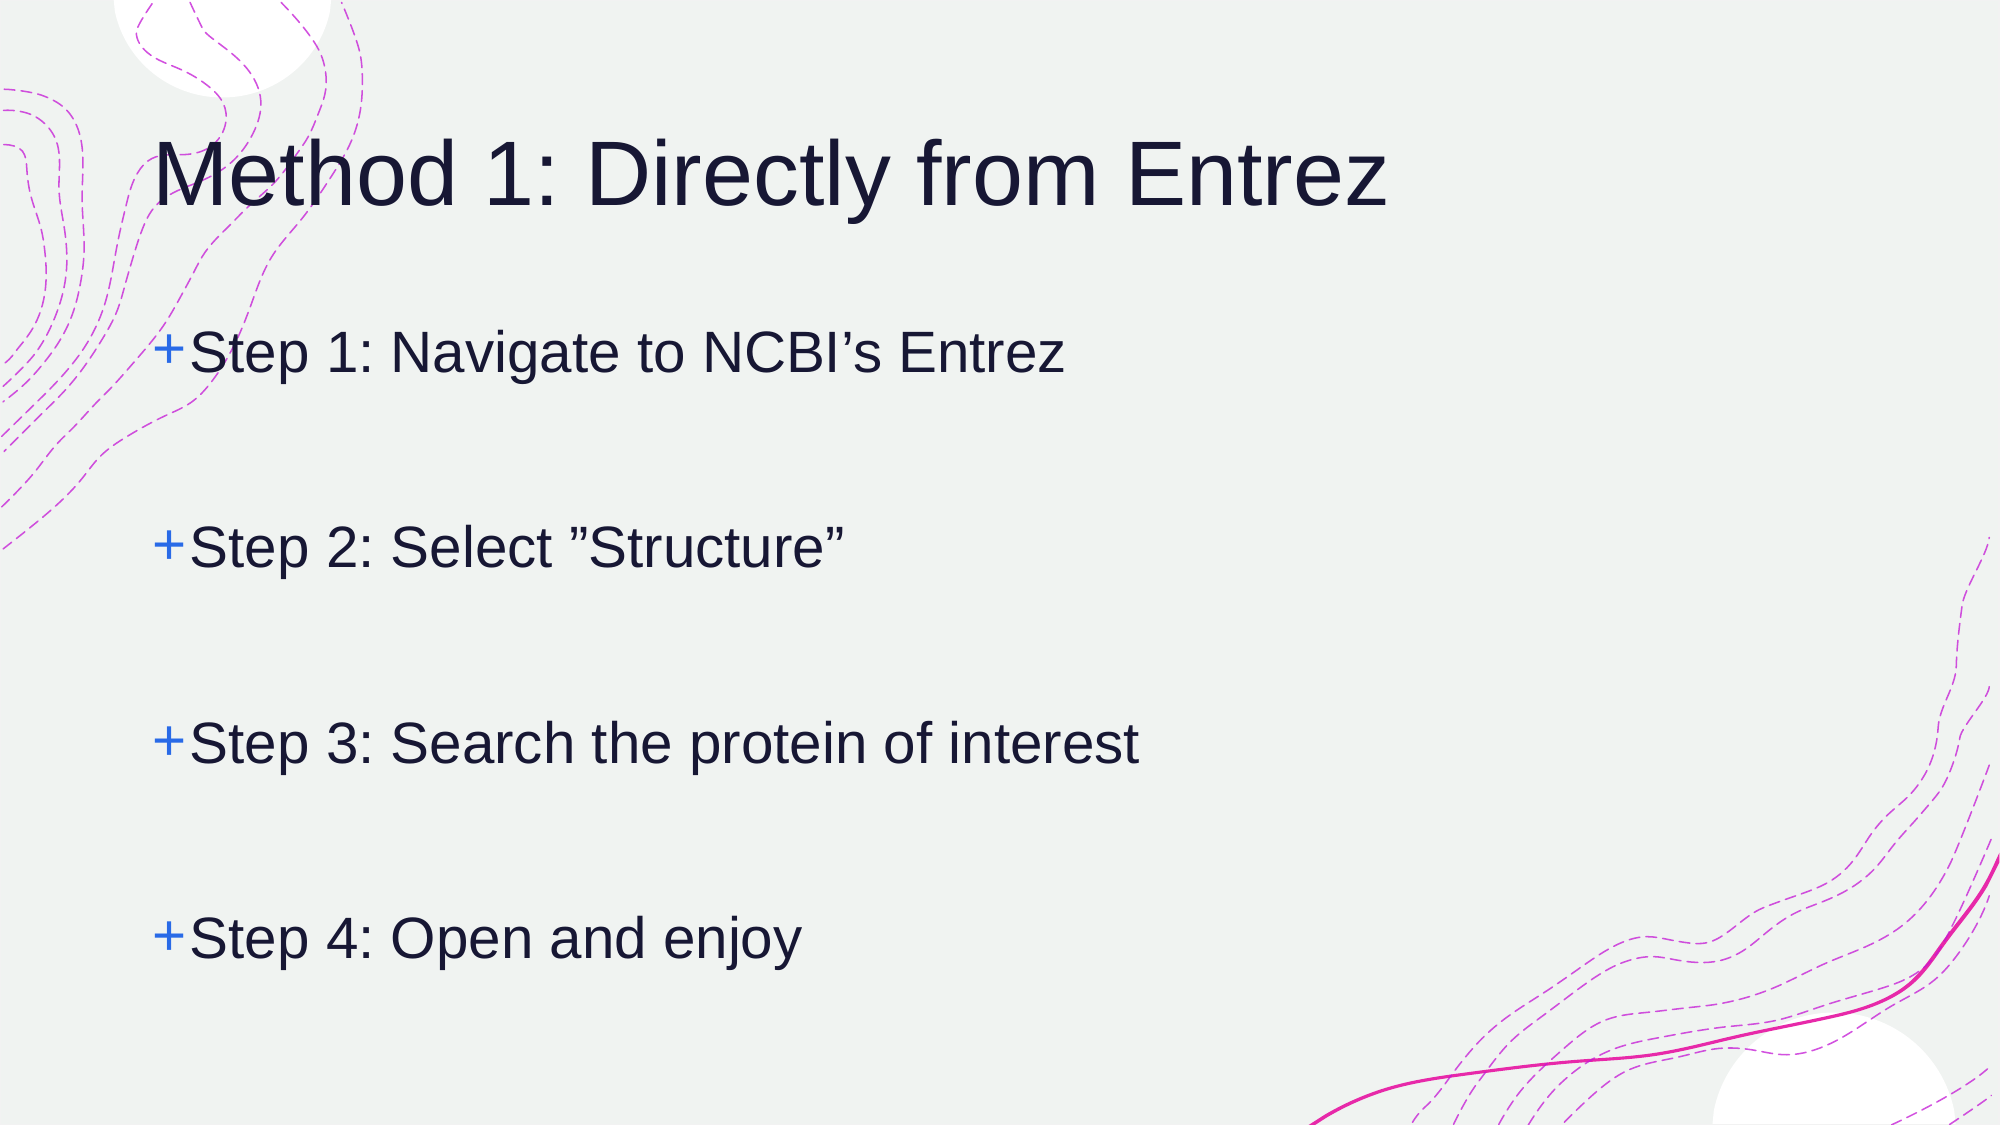

# Method 1: Directly from Entrez
Step 1: Navigate to NCBI’s Entrez

Step 2: Select ”Structure”

Step 3: Search the protein of interest

Step 4: Open and enjoy